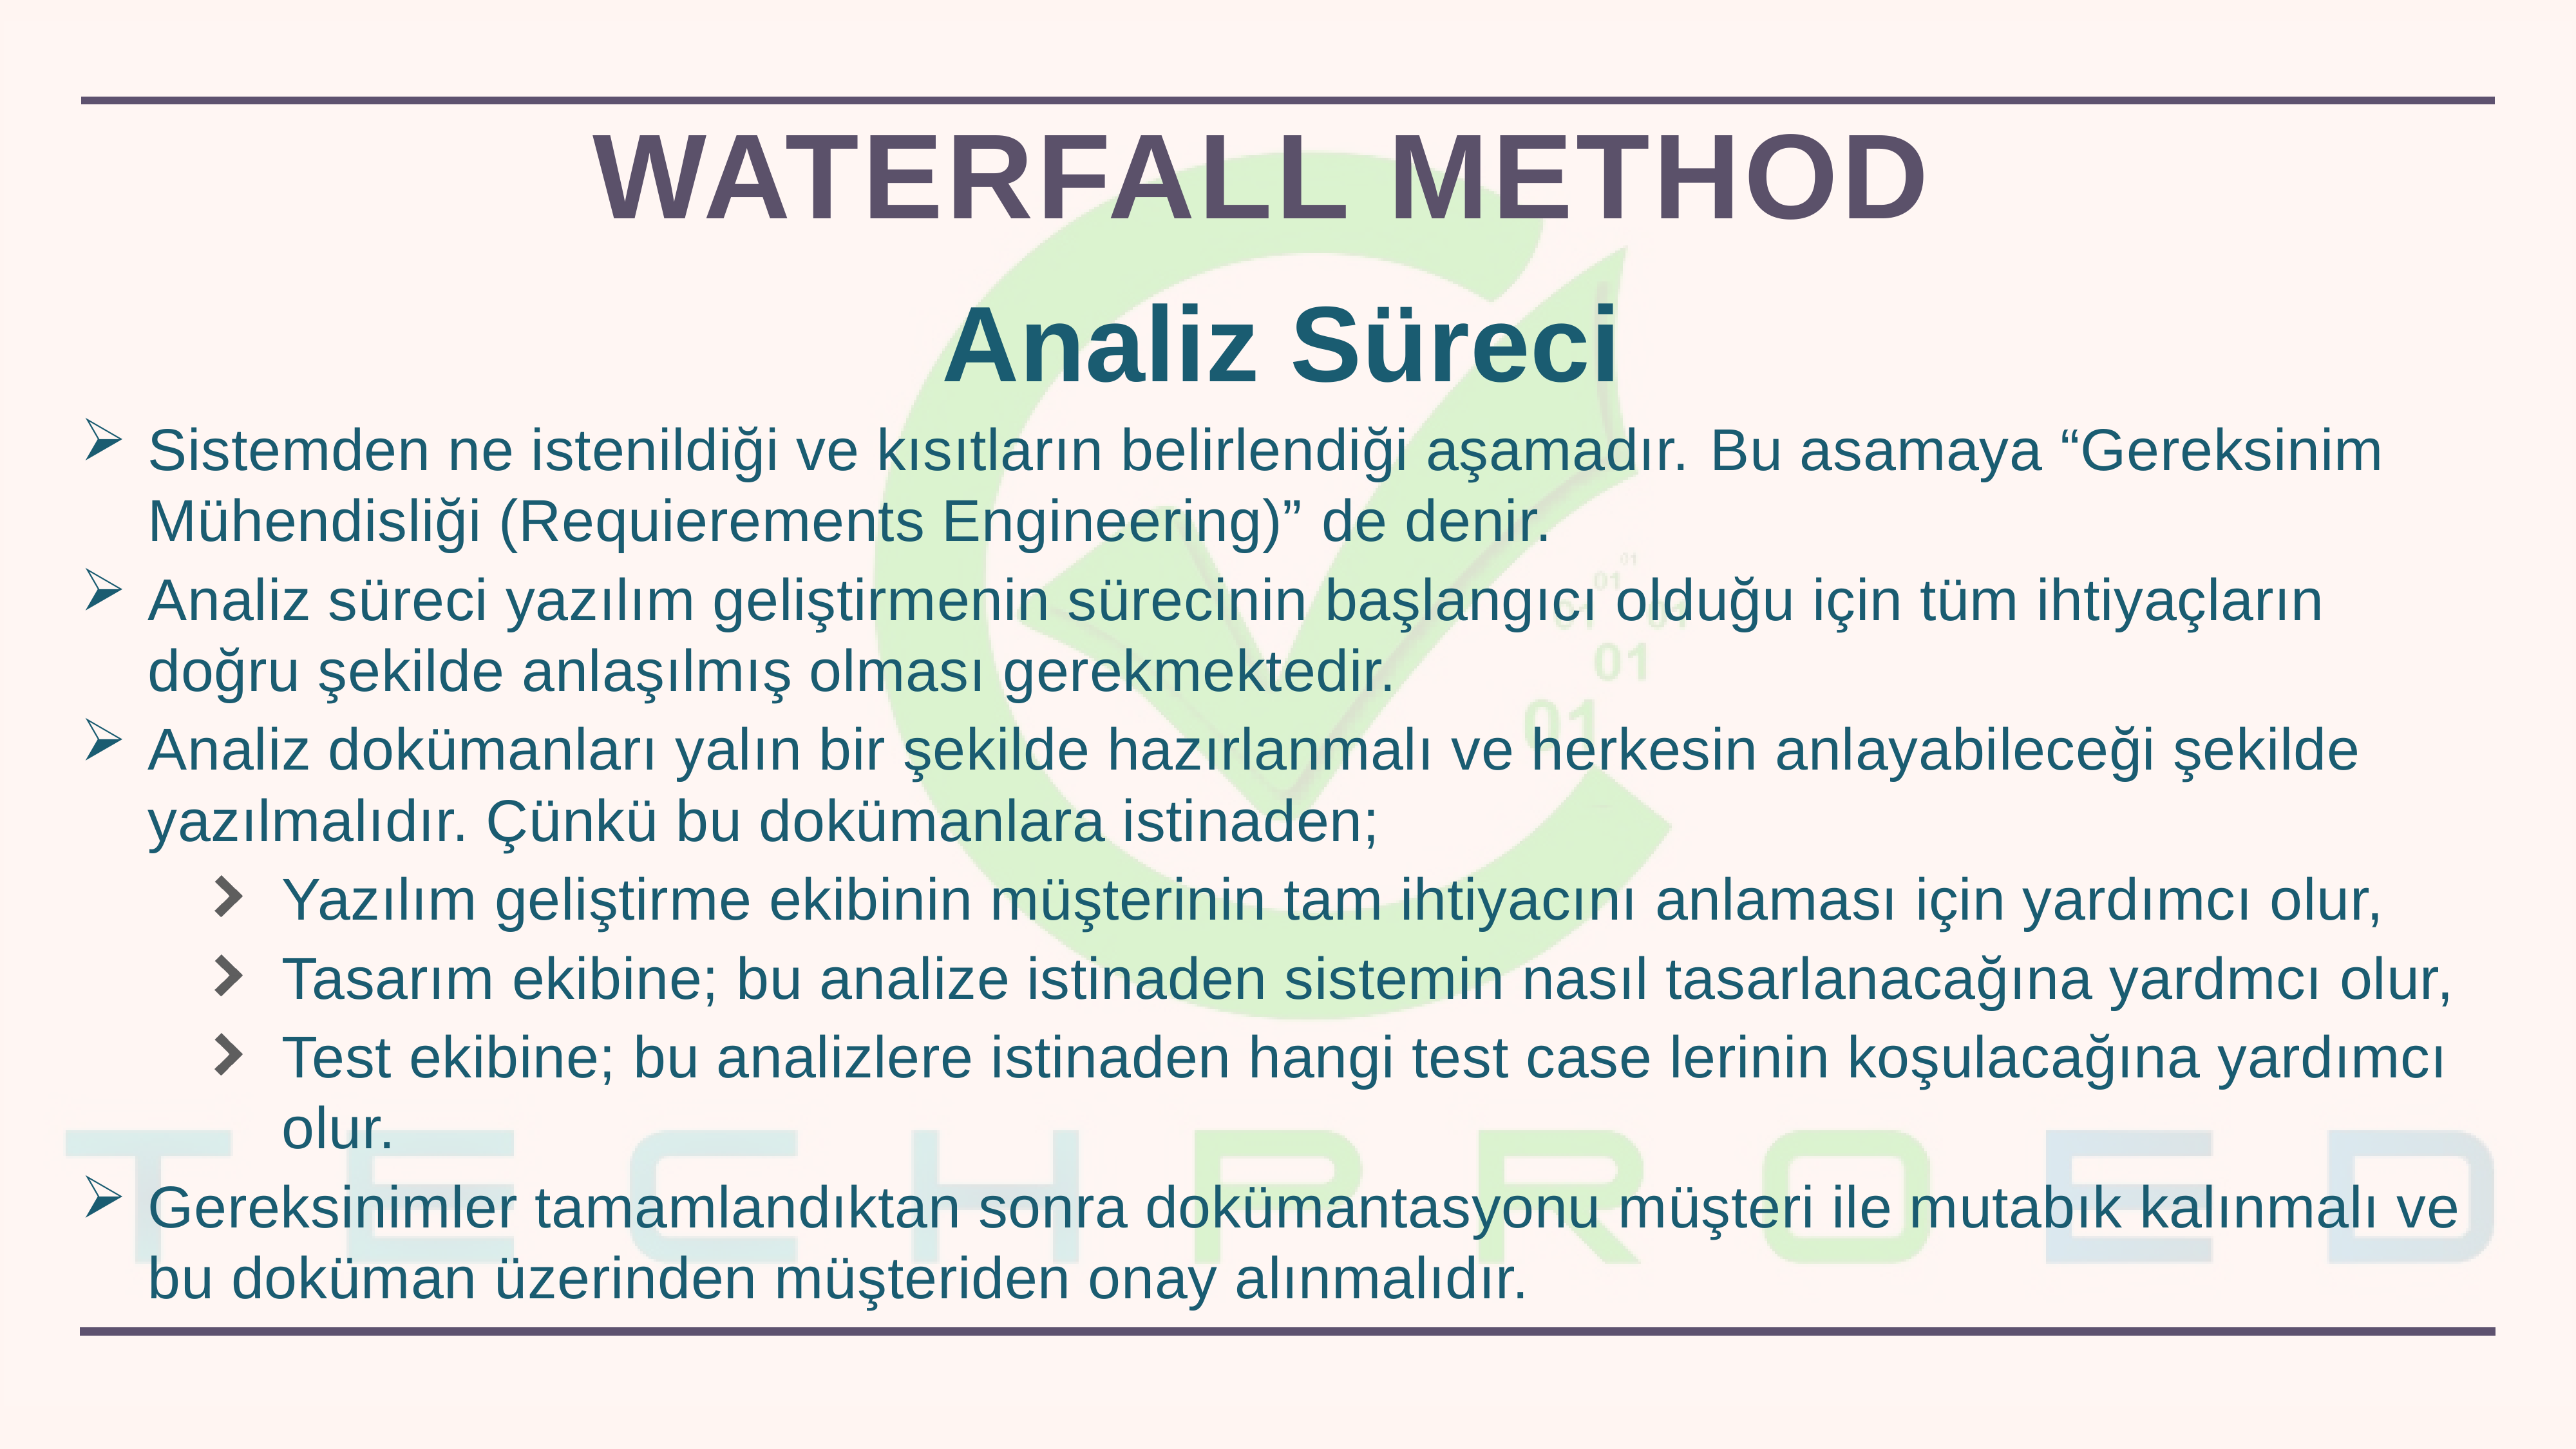

# Waterfall Method
Analiz Süreci
Sistemden ne istenildiği ve kısıtların belirlendiği aşamadır. Bu asamaya “Gereksinim Mühendisliği (Requierements Engineering)” de denir.
Analiz süreci yazılım geliştirmenin sürecinin başlangıcı olduğu için tüm ihtiyaçların doğru şekilde anlaşılmış olması gerekmektedir.
Analiz dokümanları yalın bir şekilde hazırlanmalı ve herkesin anlayabileceği şekilde yazılmalıdır. Çünkü bu dokümanlara istinaden;
Yazılım geliştirme ekibinin müşterinin tam ihtiyacını anlaması için yardımcı olur,
Tasarım ekibine; bu analize istinaden sistemin nasıl tasarlanacağına yardmcı olur,
Test ekibine; bu analizlere istinaden hangi test case lerinin koşulacağına yardımcı olur.
Gereksinimler tamamlandıktan sonra dokümantasyonu müşteri ile mutabık kalınmalı ve bu doküman üzerinden müşteriden onay alınmalıdır.